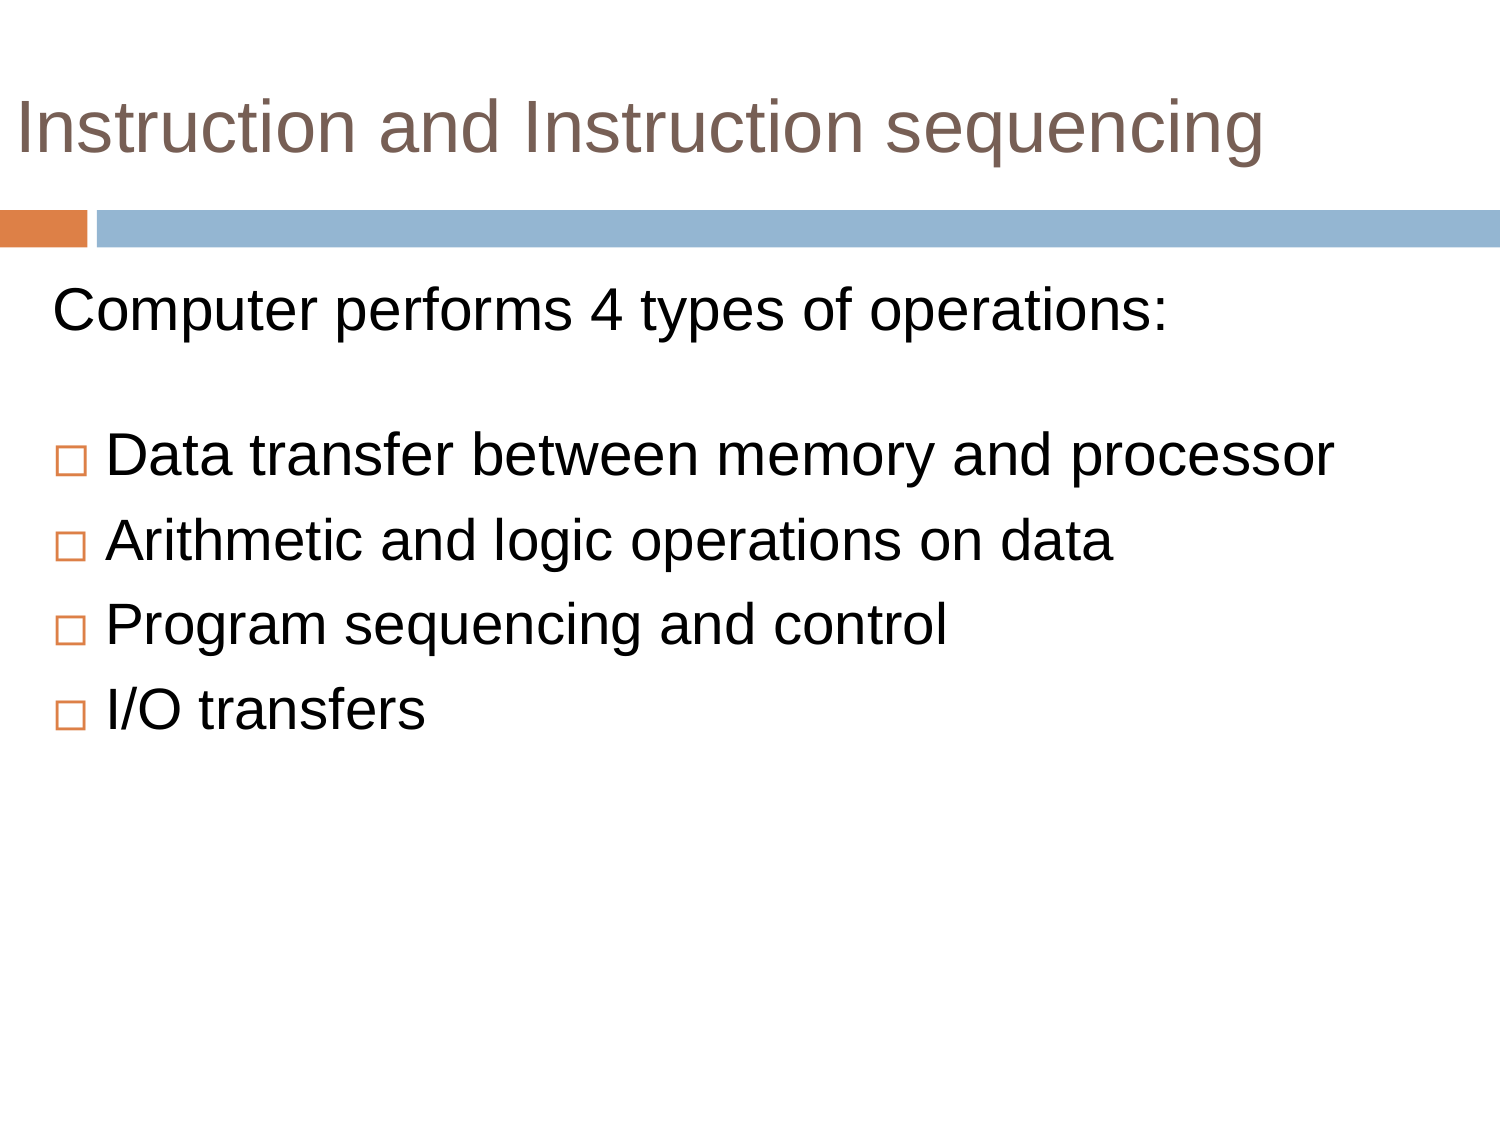

# Instruction and Instruction sequencing
Computer performs 4 types of operations:

Data transfer between memory and processor
Arithmetic and logic operations on data
Program sequencing and control
I/O transfers